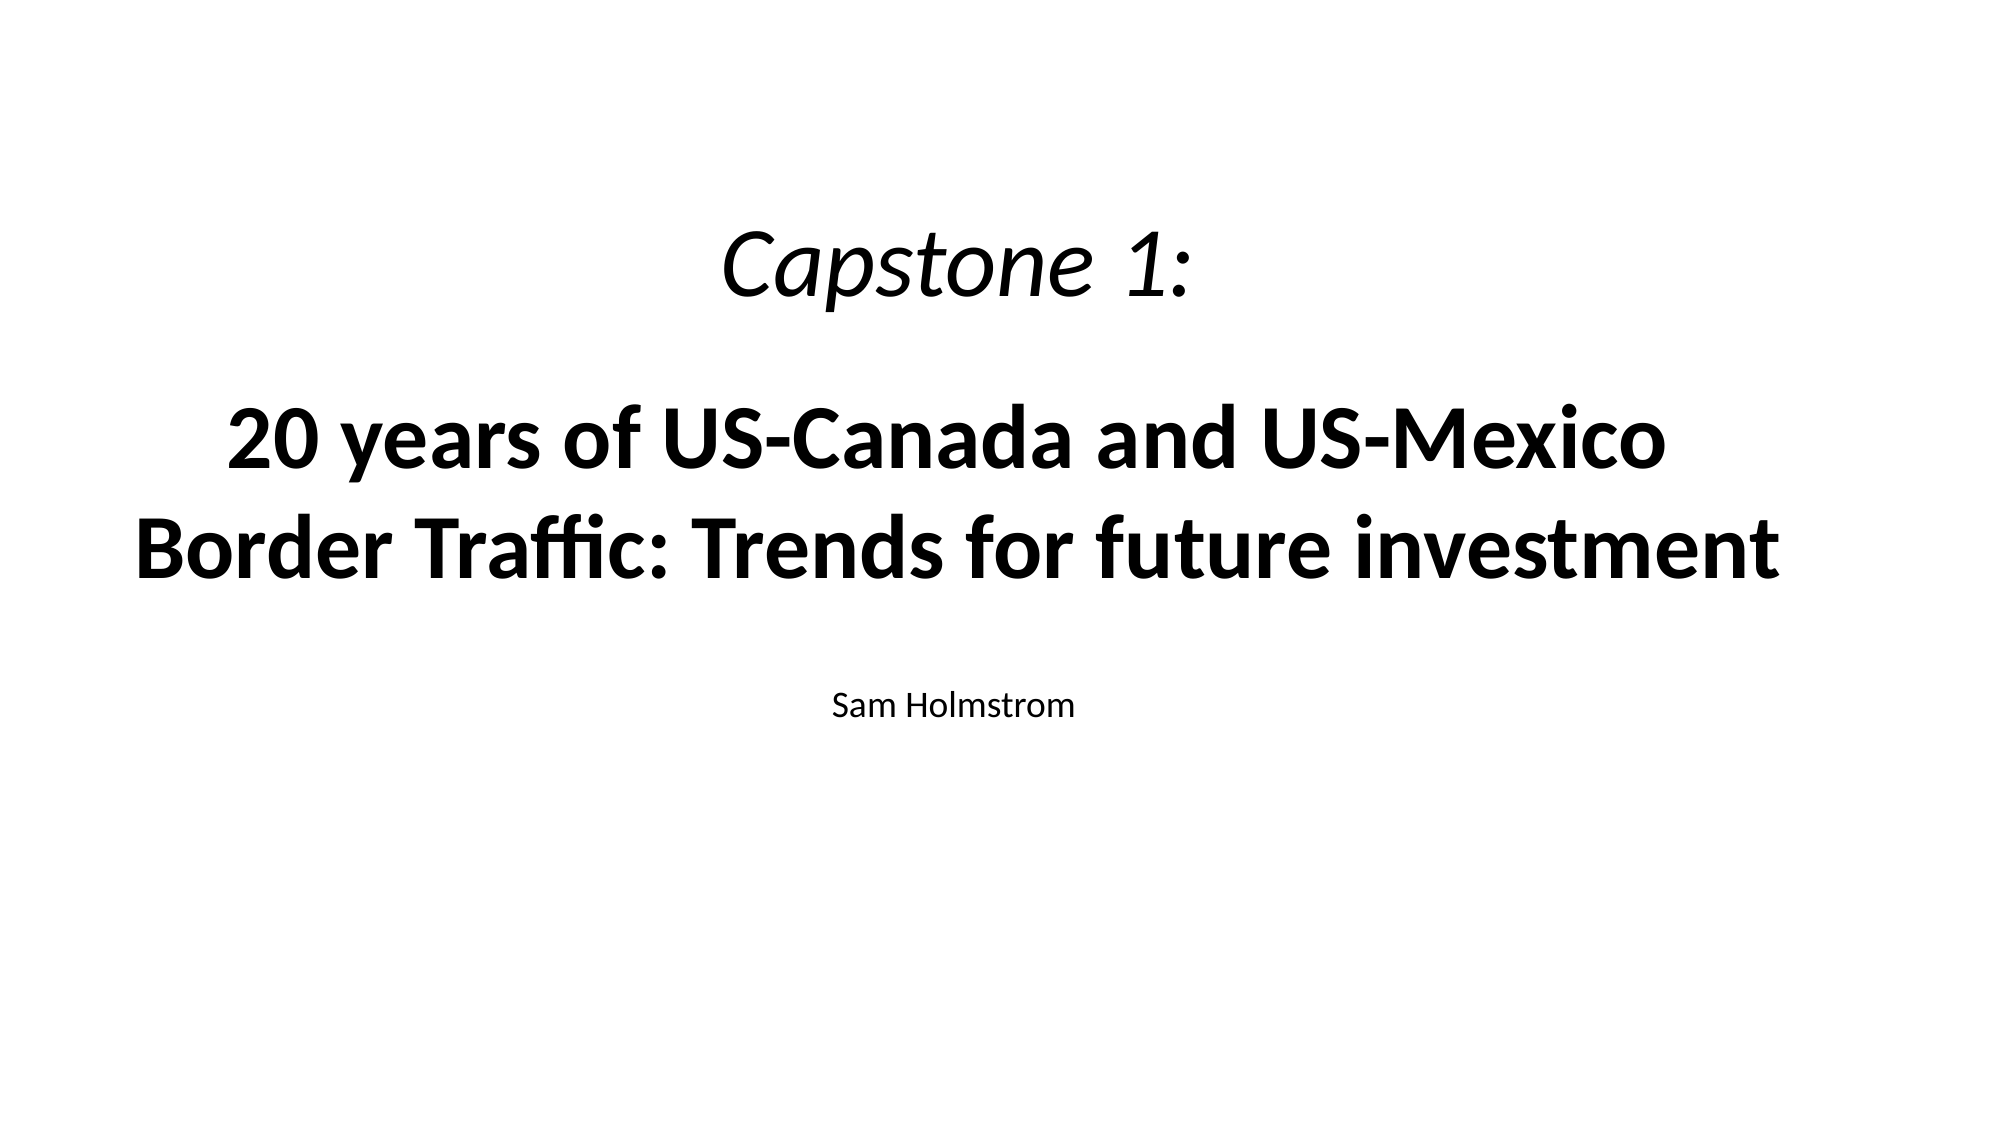

Capstone 1:
20 years of US-Canada and US-Mexico
Border Traffic: Trends for future investment
Sam Holmstrom